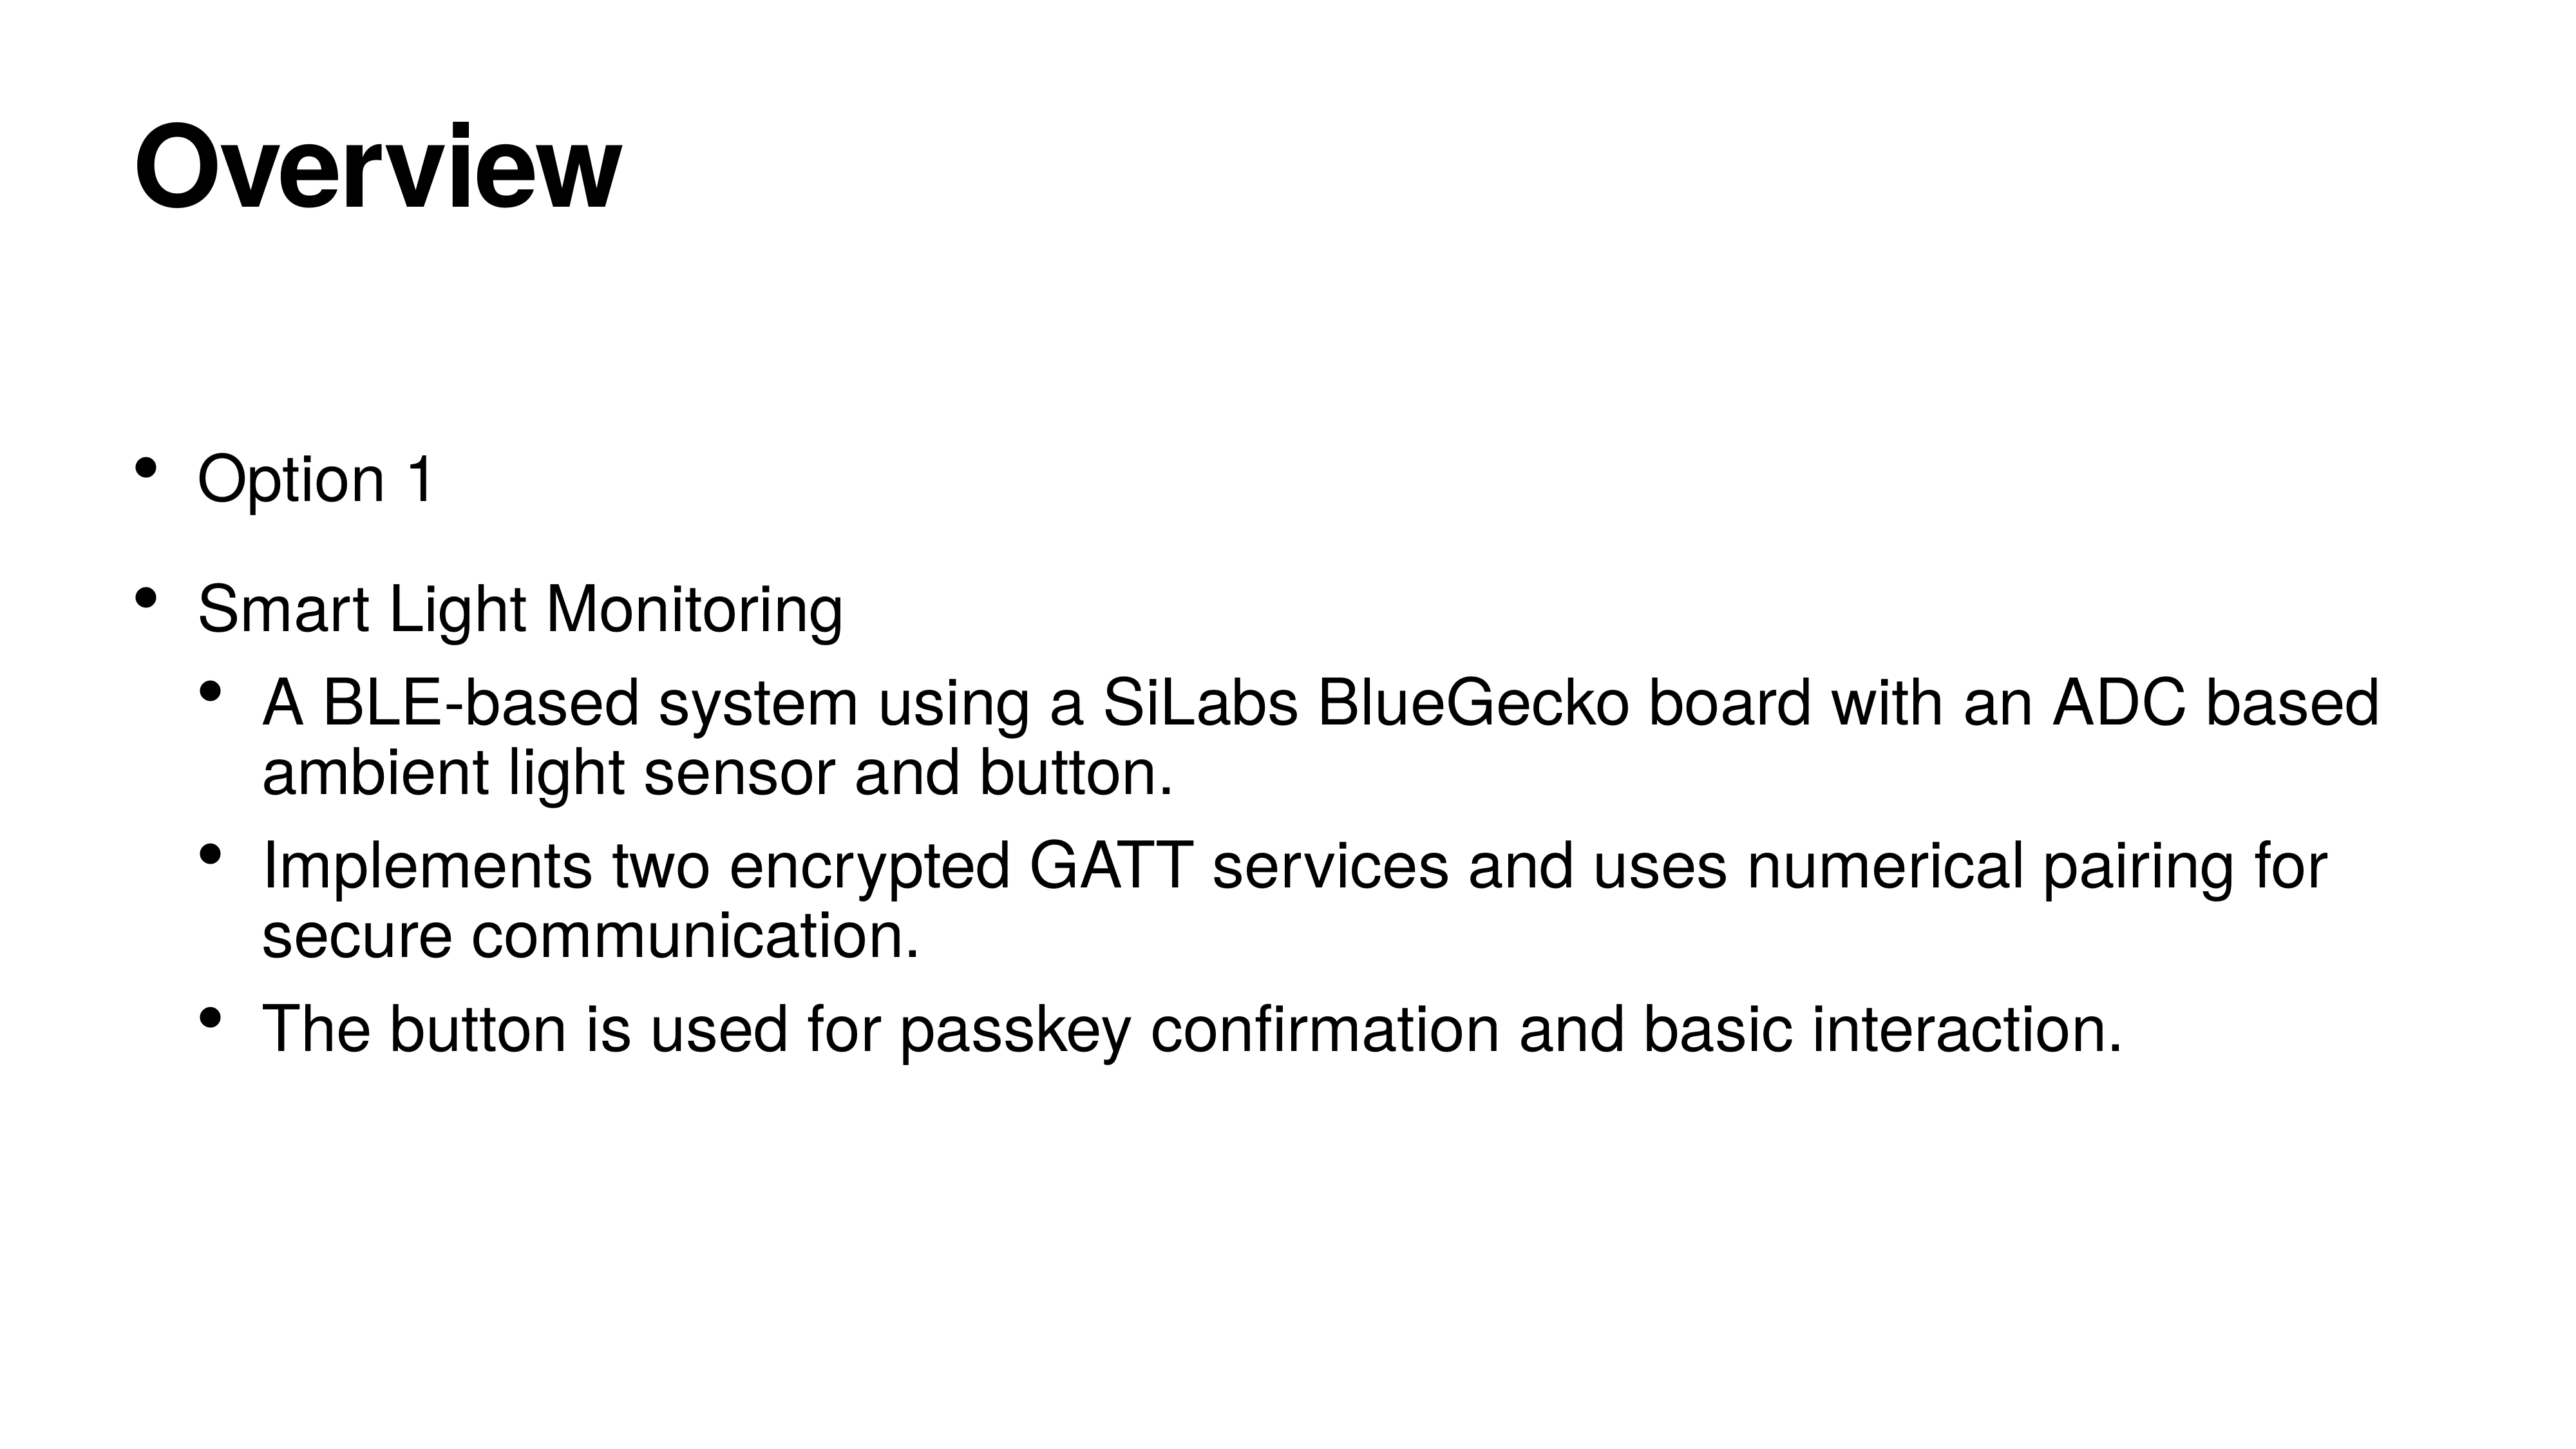

# Overview
Option 1
Smart Light Monitoring
A BLE-based system using a SiLabs BlueGecko board with an ADC based ambient light sensor and button.
Implements two encrypted GATT services and uses numerical pairing for secure communication.
The button is used for passkey confirmation and basic interaction.